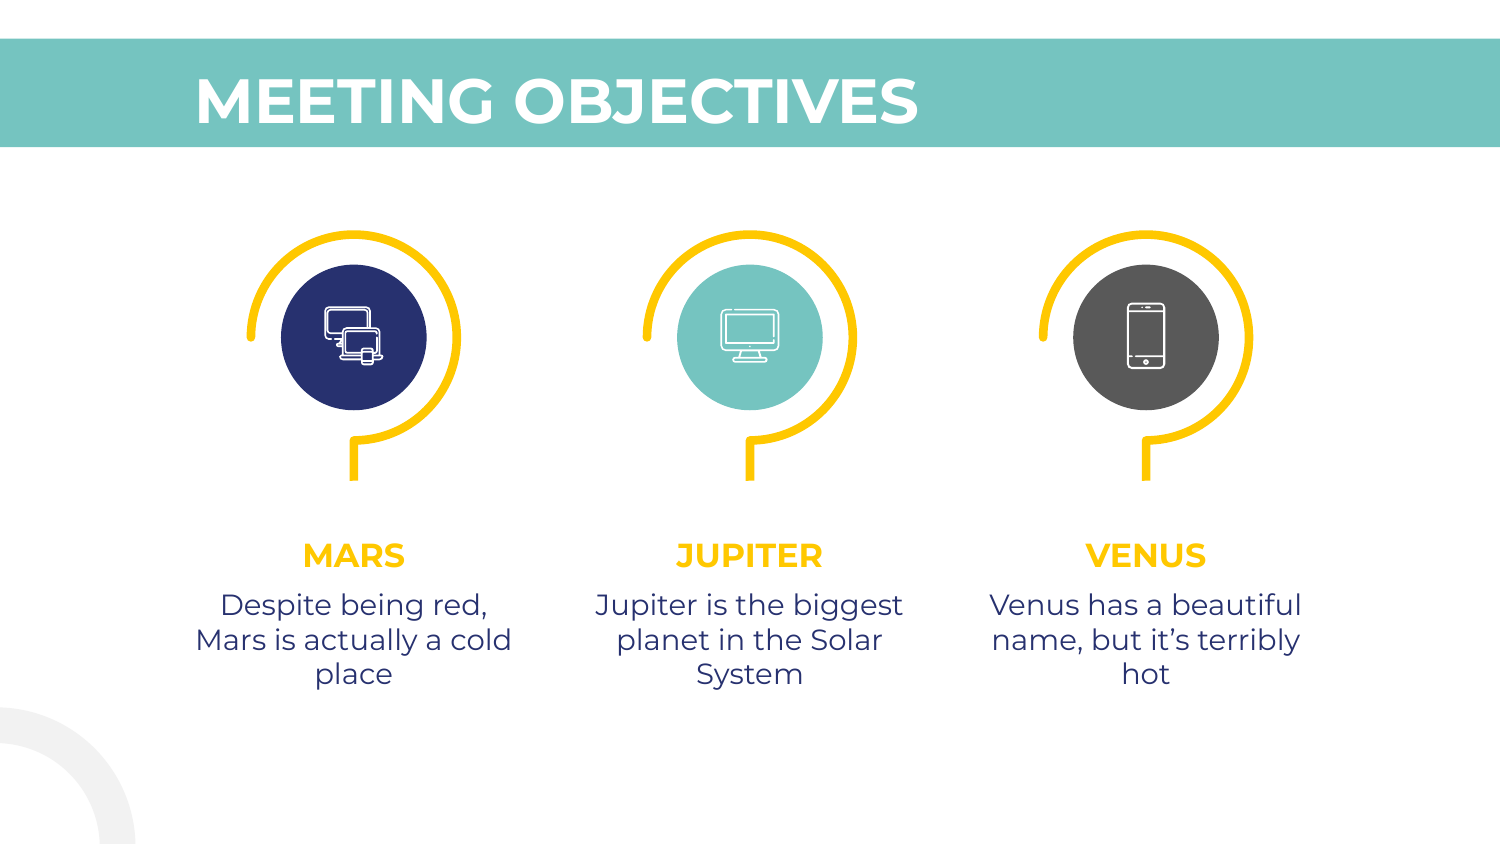

# MEETING OBJECTIVES

MARS
JUPITER
VENUS
Despite being red, Mars is actually a cold place
Jupiter is the biggest planet in the Solar System
Venus has a beautiful name, but it’s terribly hot